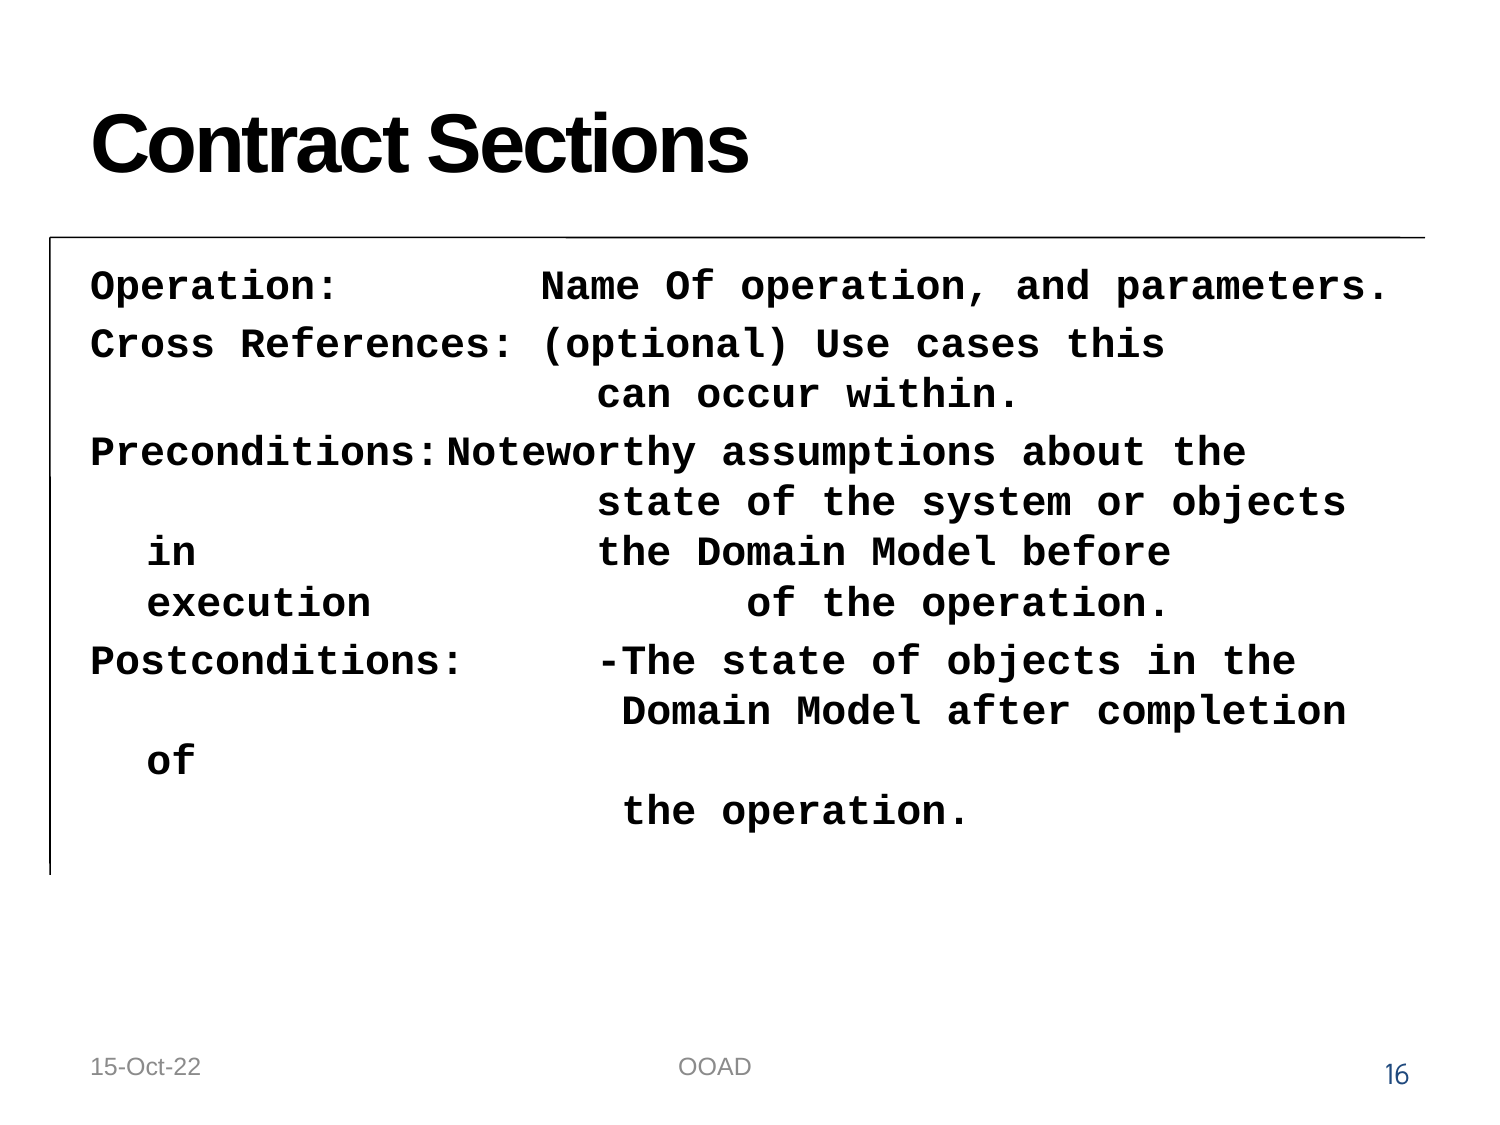

# Contract Sections

Operation:        Name Of operation, and parameters.
Cross References: (optional) Use cases this
			can occur within.
Preconditions:	Noteworthy assumptions about the
			state of the system or objects in 			the Domain Model before execution 			of the operation.
Postconditions:	-The state of objects in the
			 Domain Model after completion of
			 the operation.
15-Oct-22
OOAD
16